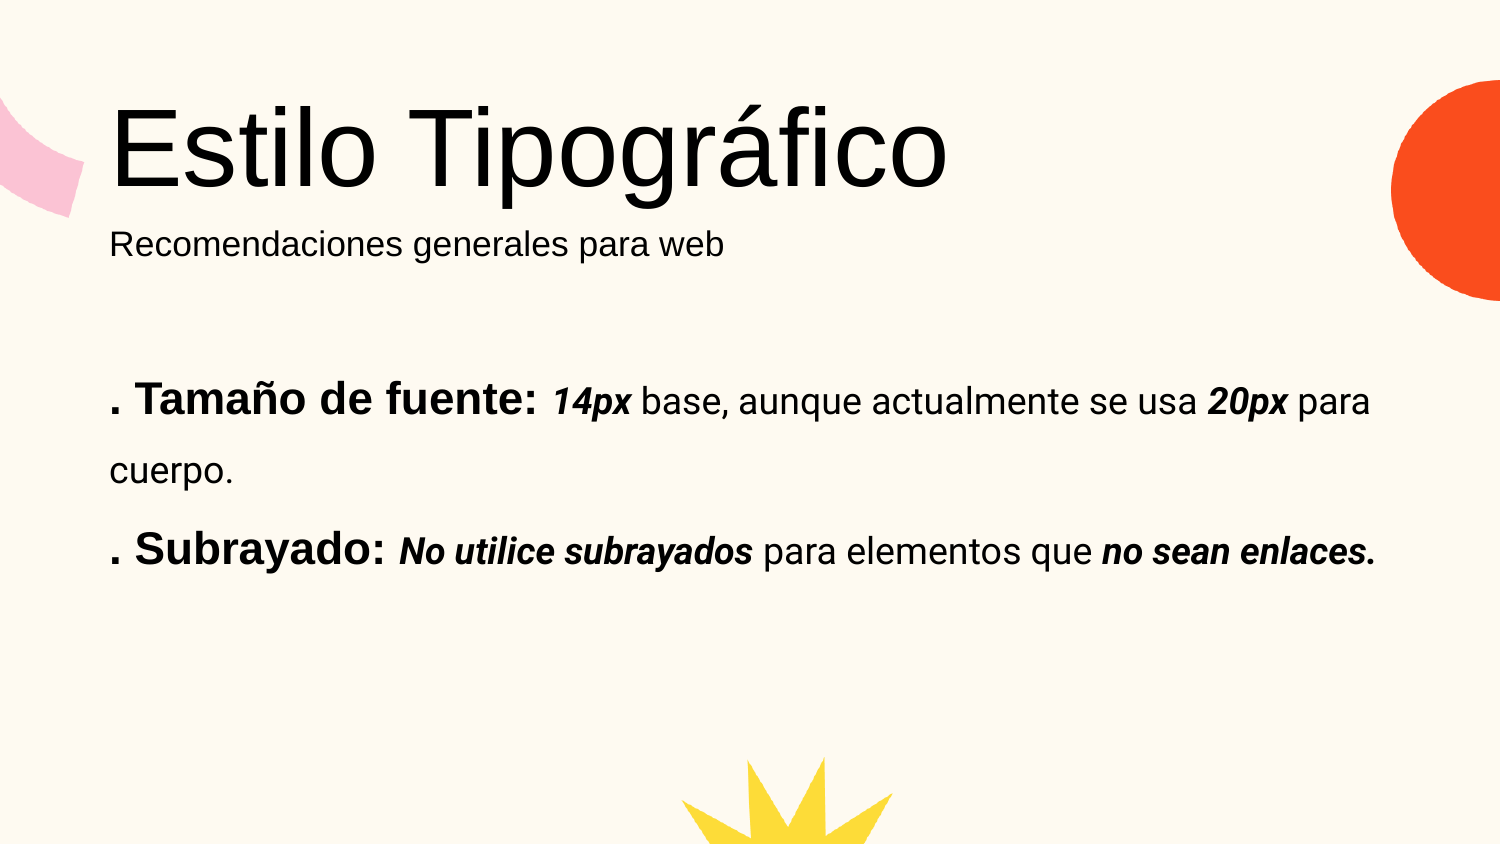

Estilo Tipográfico
Recomendaciones generales para web
. Tamaño de fuente: 14px base, aunque actualmente se usa 20px para cuerpo.
. Subrayado: No utilice subrayados para elementos que no sean enlaces.